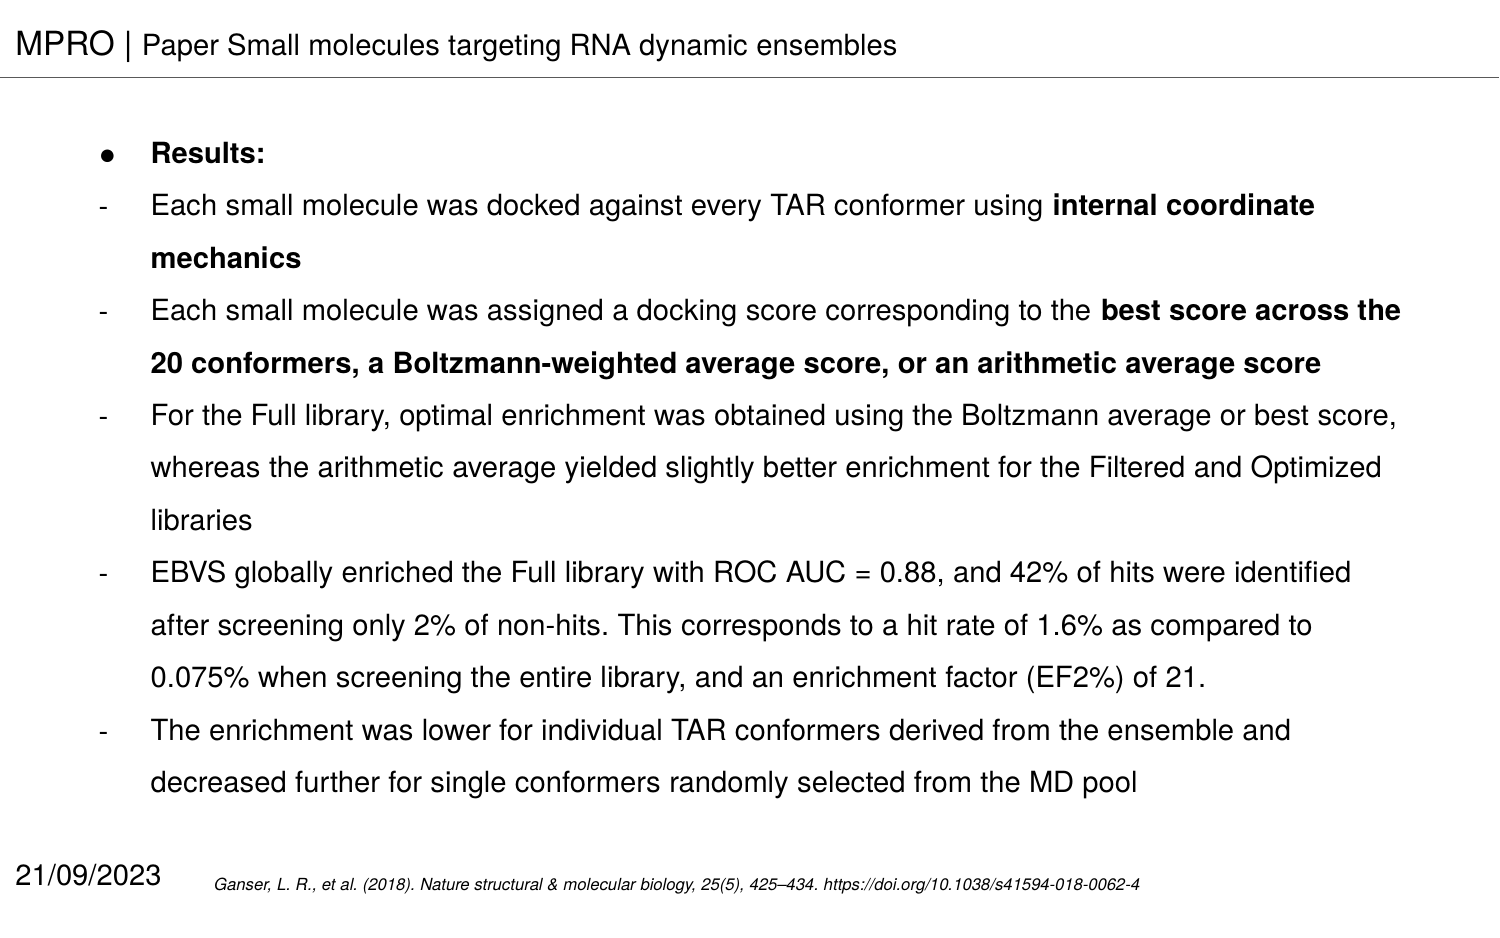

MPRO | Paper Small molecules targeting RNA dynamic ensembles
Results:
Each small molecule was docked against every TAR conformer using internal coordinate mechanics
Each small molecule was assigned a docking score corresponding to the best score across the 20 conformers, a Boltzmann-weighted average score, or an arithmetic average score
For the Full library, optimal enrichment was obtained using the Boltzmann average or best score, whereas the arithmetic average yielded slightly better enrichment for the Filtered and Optimized libraries
EBVS globally enriched the Full library with ROC AUC = 0.88, and 42% of hits were identified after screening only 2% of non-hits. This corresponds to a hit rate of 1.6% as compared to 0.075% when screening the entire library, and an enrichment factor (EF2%) of 21.
The enrichment was lower for individual TAR conformers derived from the ensemble and decreased further for single conformers randomly selected from the MD pool
21/09/2023
Ganser, L. R., et al. (2018). Nature structural & molecular biology, 25(5), 425–434. https://doi.org/10.1038/s41594-018-0062-4